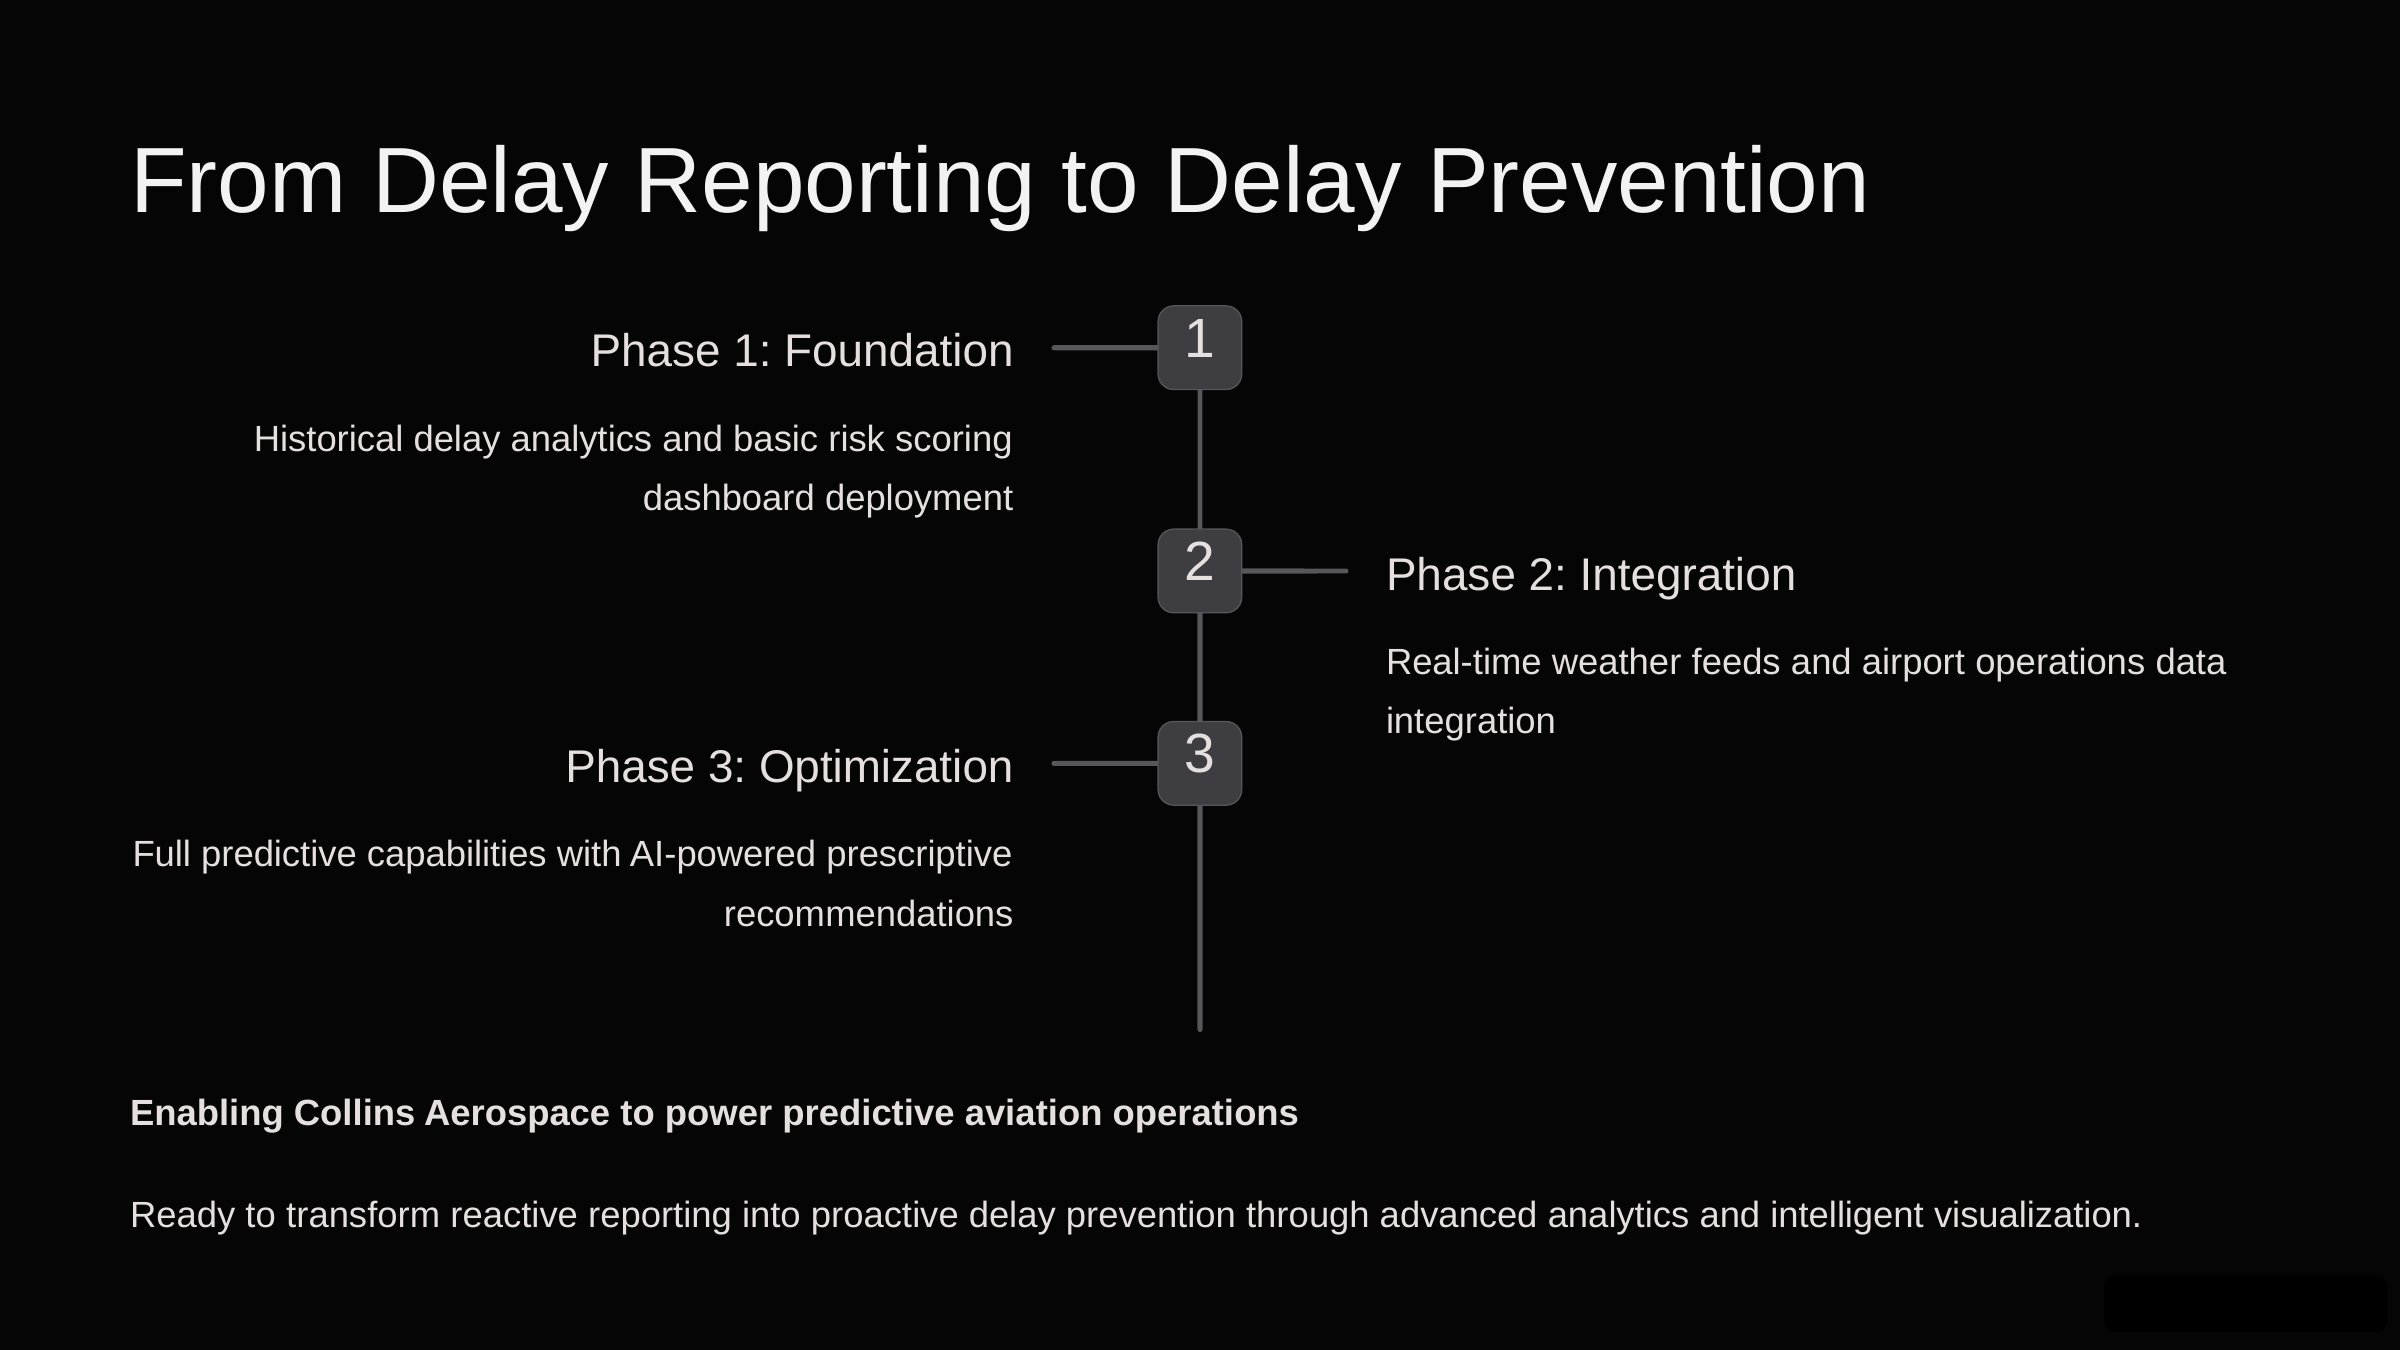

From Delay Reporting to Delay Prevention

1
Phase 1: Foundation

Historical delay analytics and basic risk scoring dashboard deployment

2
Phase 2: Integration

Real-time weather feeds and airport operations data integration

3
Phase 3: Optimization

Full predictive capabilities with AI-powered prescriptive recommendations
Enabling Collins Aerospace to power predictive aviation operations
Ready to transform reactive reporting into proactive delay prevention through advanced analytics and intelligent visualization.